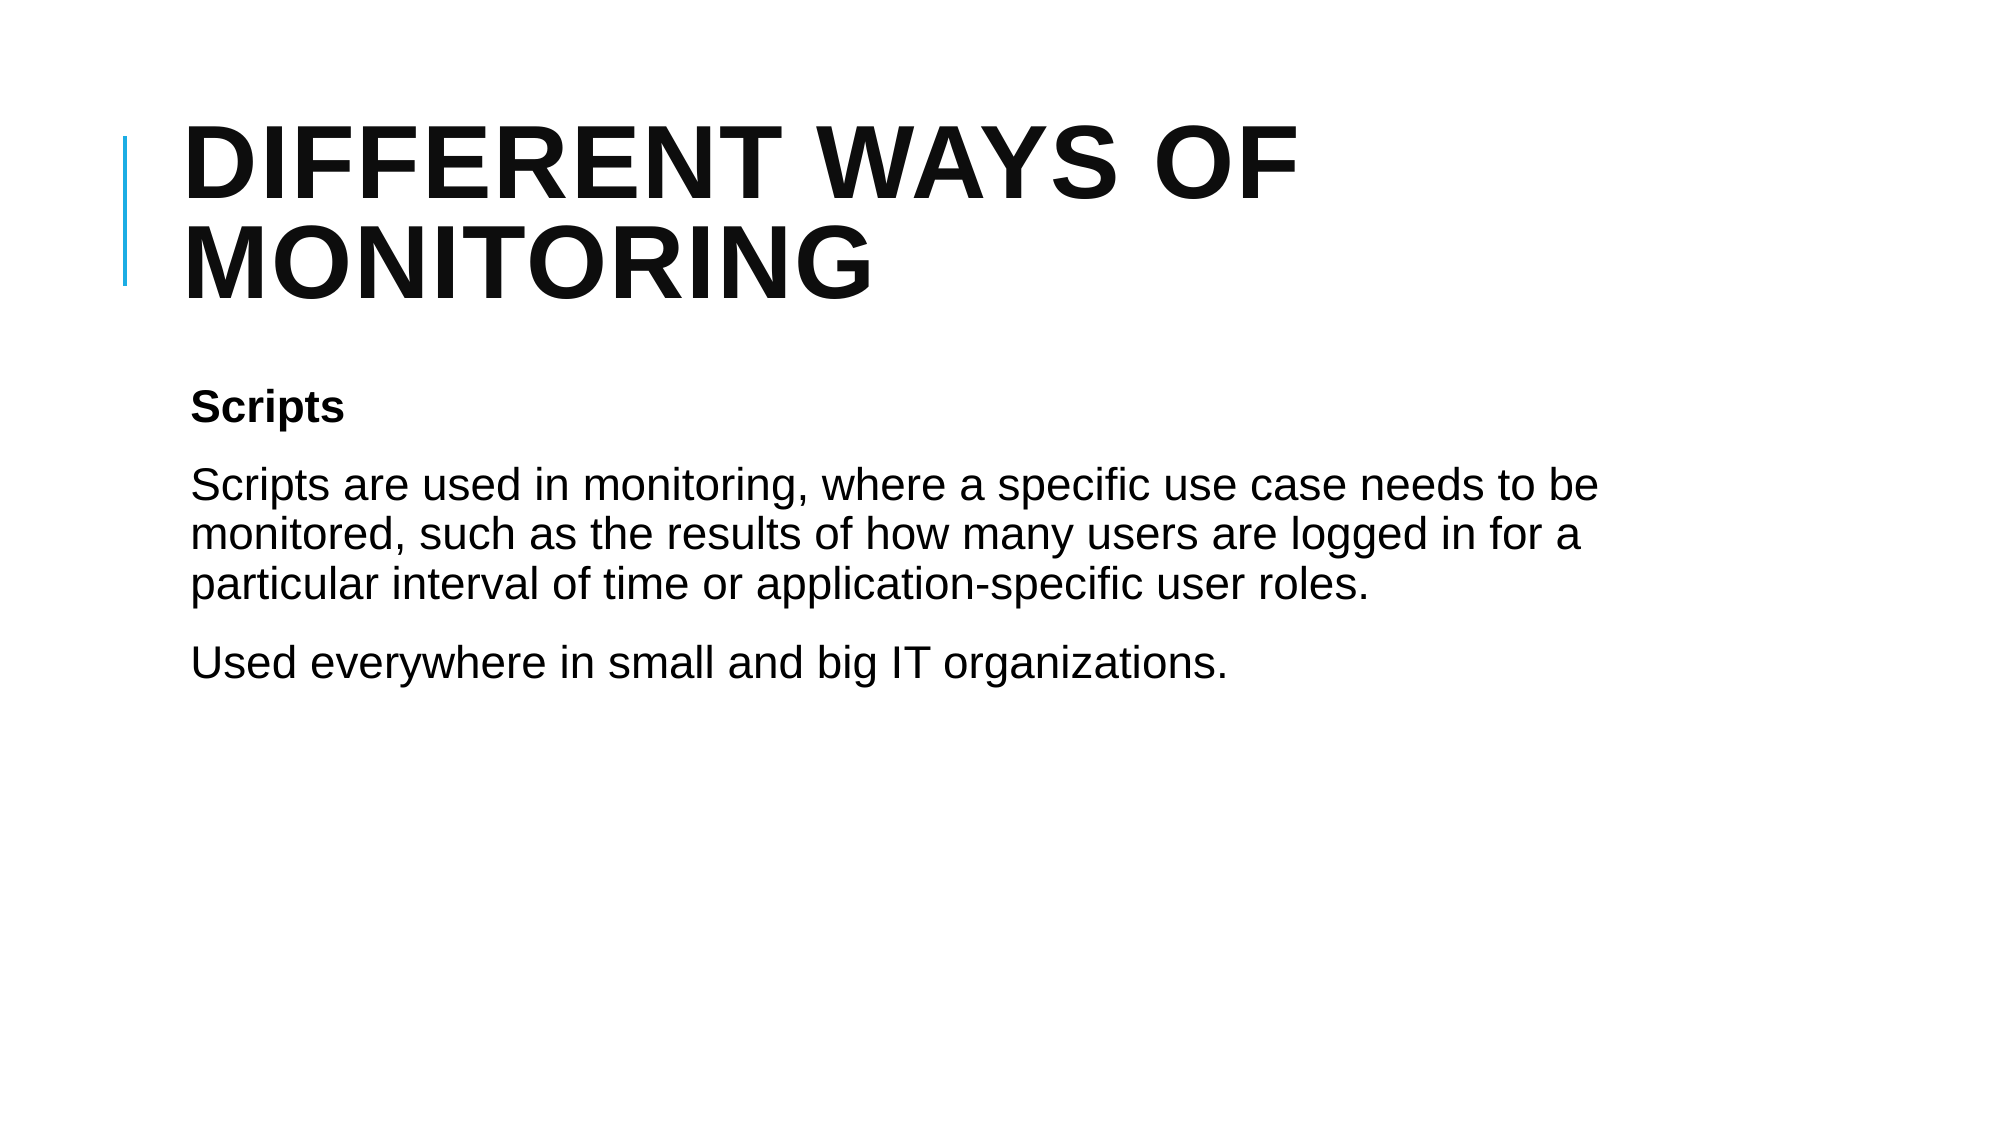

# Different ways of monitoring
Scripts
Scripts are used in monitoring, where a specific use case needs to be monitored, such as the results of how many users are logged in for a particular interval of time or application-specific user roles.
Used everywhere in small and big IT organizations.